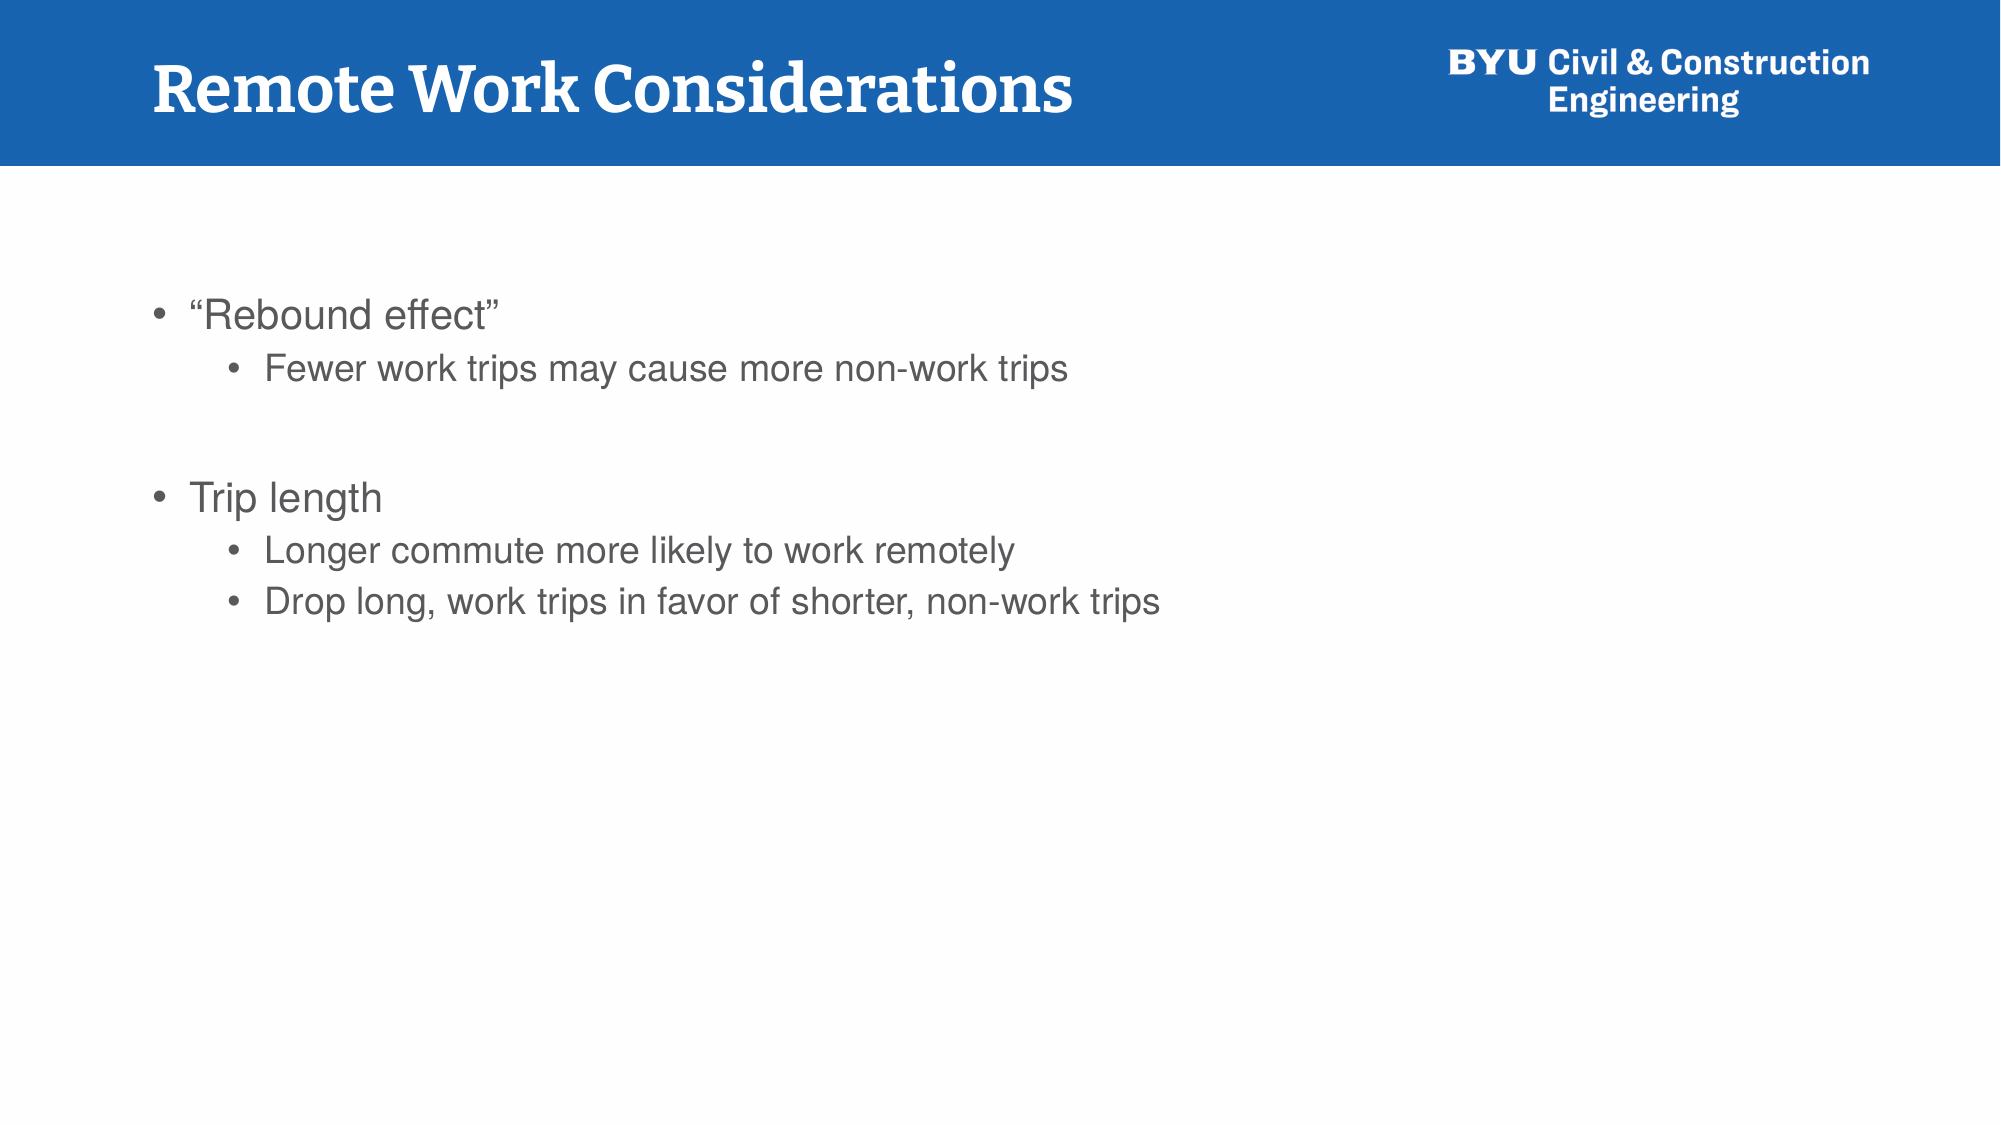

# Remote Work Considerations

“Rebound effect”
Fewer work trips may cause more non-work trips

Trip length
Longer commute more likely to work remotely
Drop long, work trips in favor of shorter, non-work trips